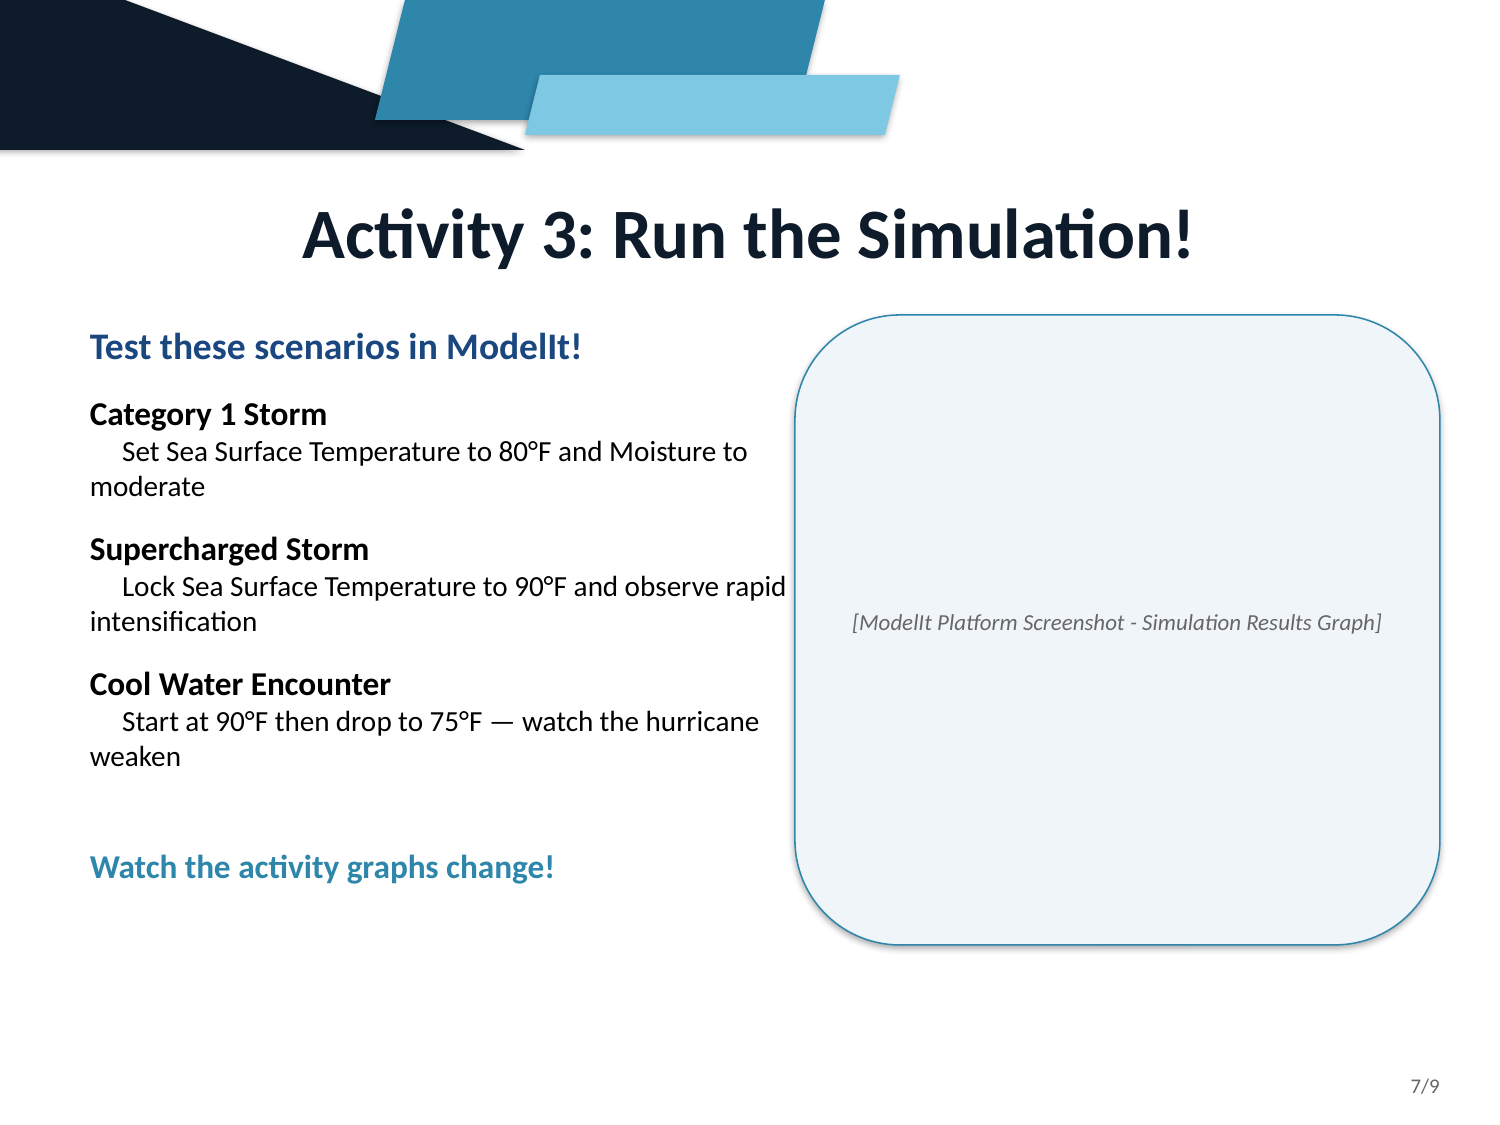

Activity 3: Run the Simulation!
Test these scenarios in ModelIt!
Category 1 Storm
     Set Sea Surface Temperature to 80°F and Moisture to moderate
Supercharged Storm
     Lock Sea Surface Temperature to 90°F and observe rapid intensification
Cool Water Encounter
     Start at 90°F then drop to 75°F — watch the hurricane weaken
Watch the activity graphs change!

[ModelIt Platform Screenshot - Simulation Results Graph]
7/9